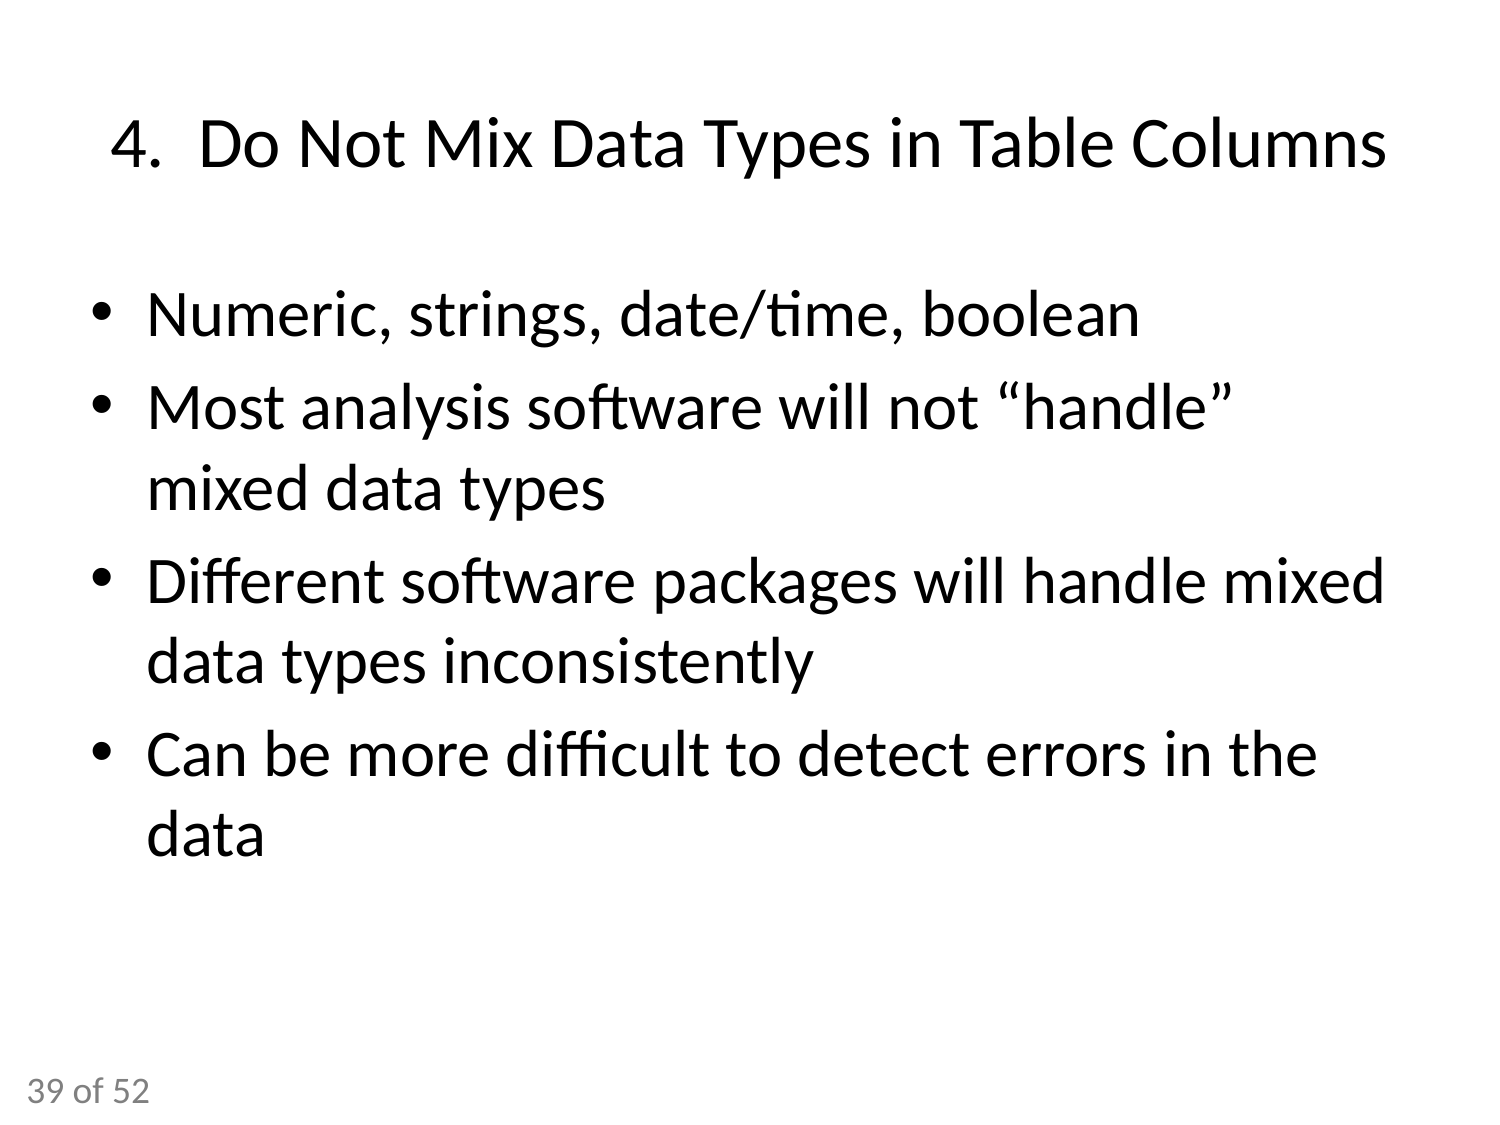

# 4.  Do Not Mix Data Types in Table Columns
Numeric, strings, date/time, boolean
Most analysis software will not “handle” mixed data types
Different software packages will handle mixed data types inconsistently
Can be more difficult to detect errors in the data